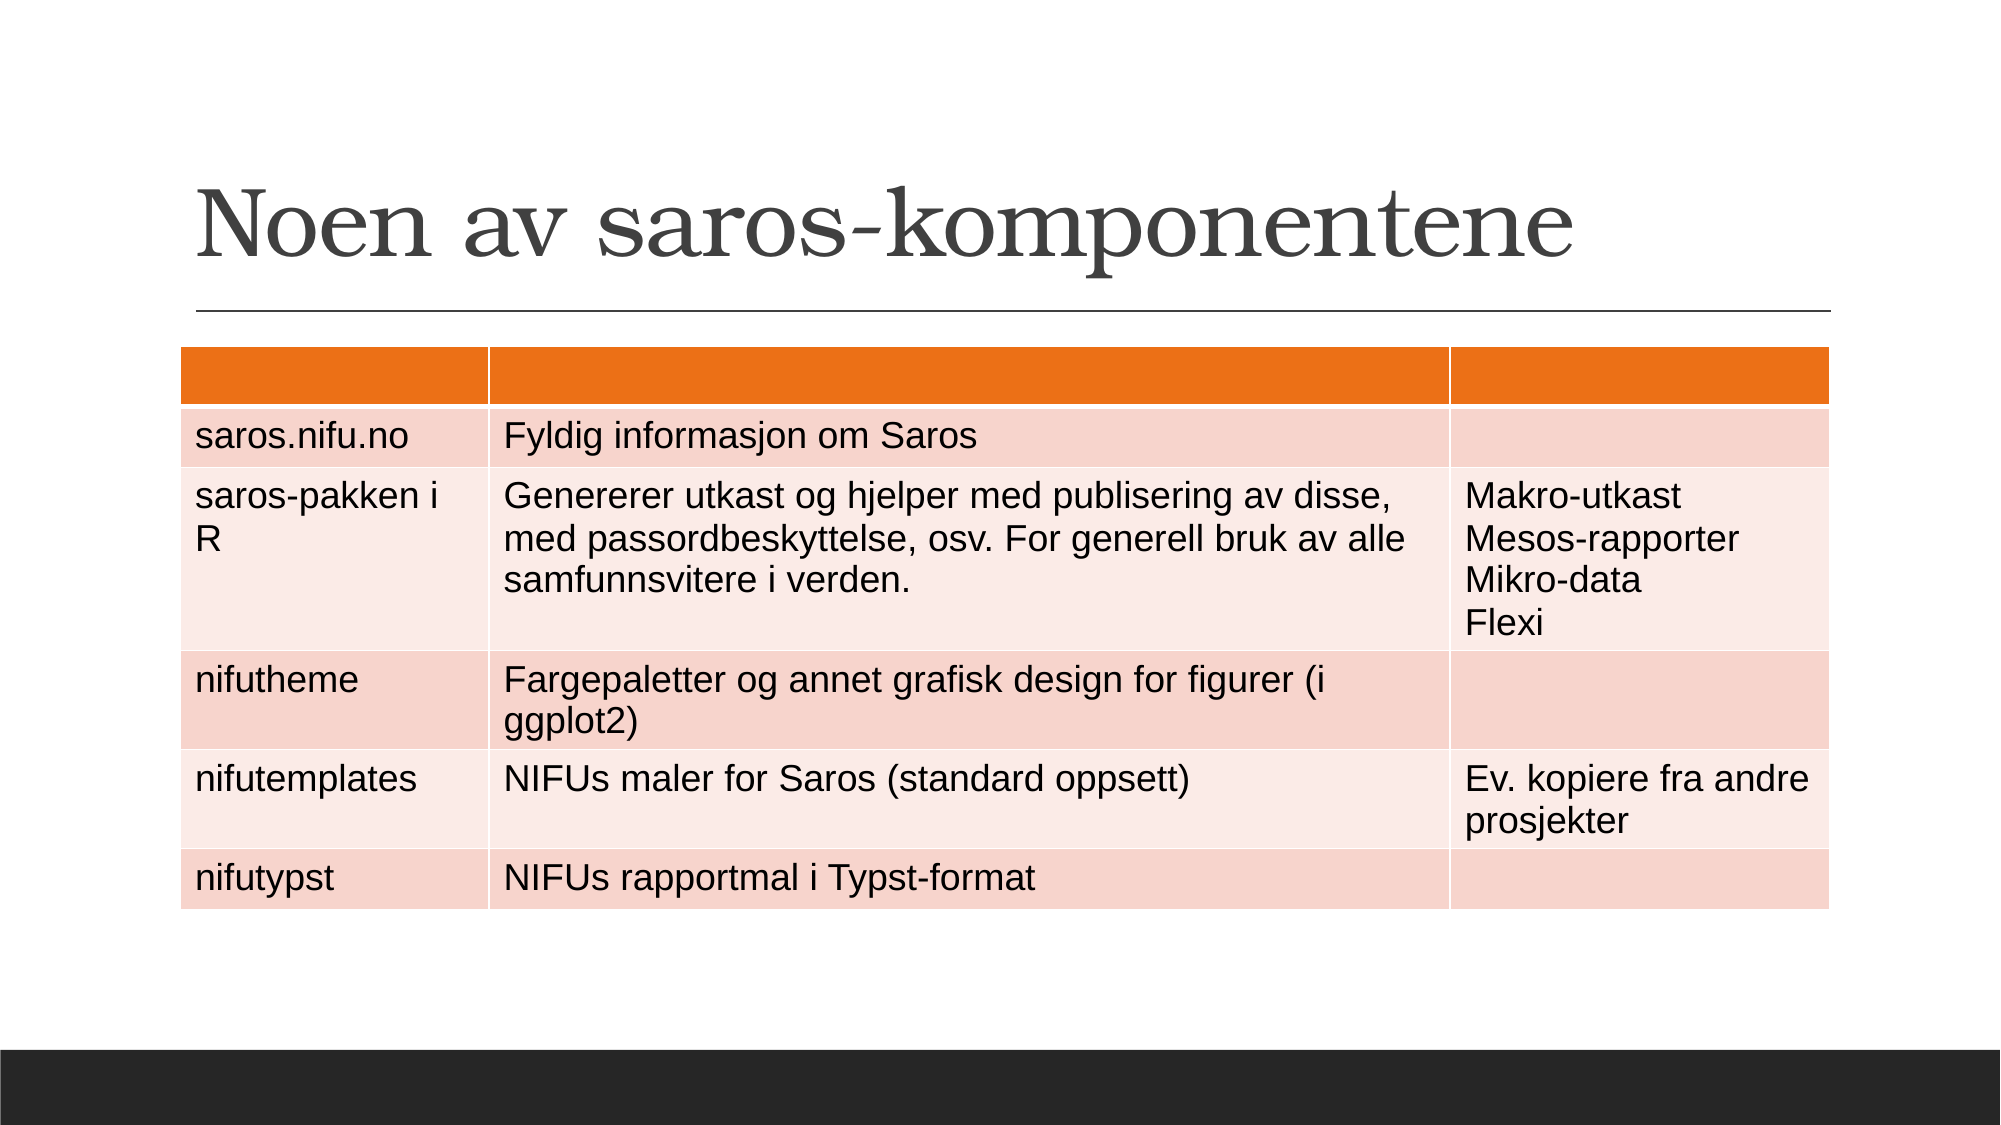

# Noen av saros-komponentene
|  |  |  |
| --- | --- | --- |
| saros.nifu.no | Fyldig informasjon om Saros |  |
| saros-pakken i R | Genererer utkast og hjelper med publisering av disse, med passordbeskyttelse, osv. For generell bruk av alle samfunnsvitere i verden. | Makro-utkast Mesos-rapporter Mikro-data Flexi |
| nifutheme | Fargepaletter og annet grafisk design for figurer (i ggplot2) |  |
| nifutemplates | NIFUs maler for Saros (standard oppsett) | Ev. kopiere fra andre prosjekter |
| nifutypst | NIFUs rapportmal i Typst-format |  |